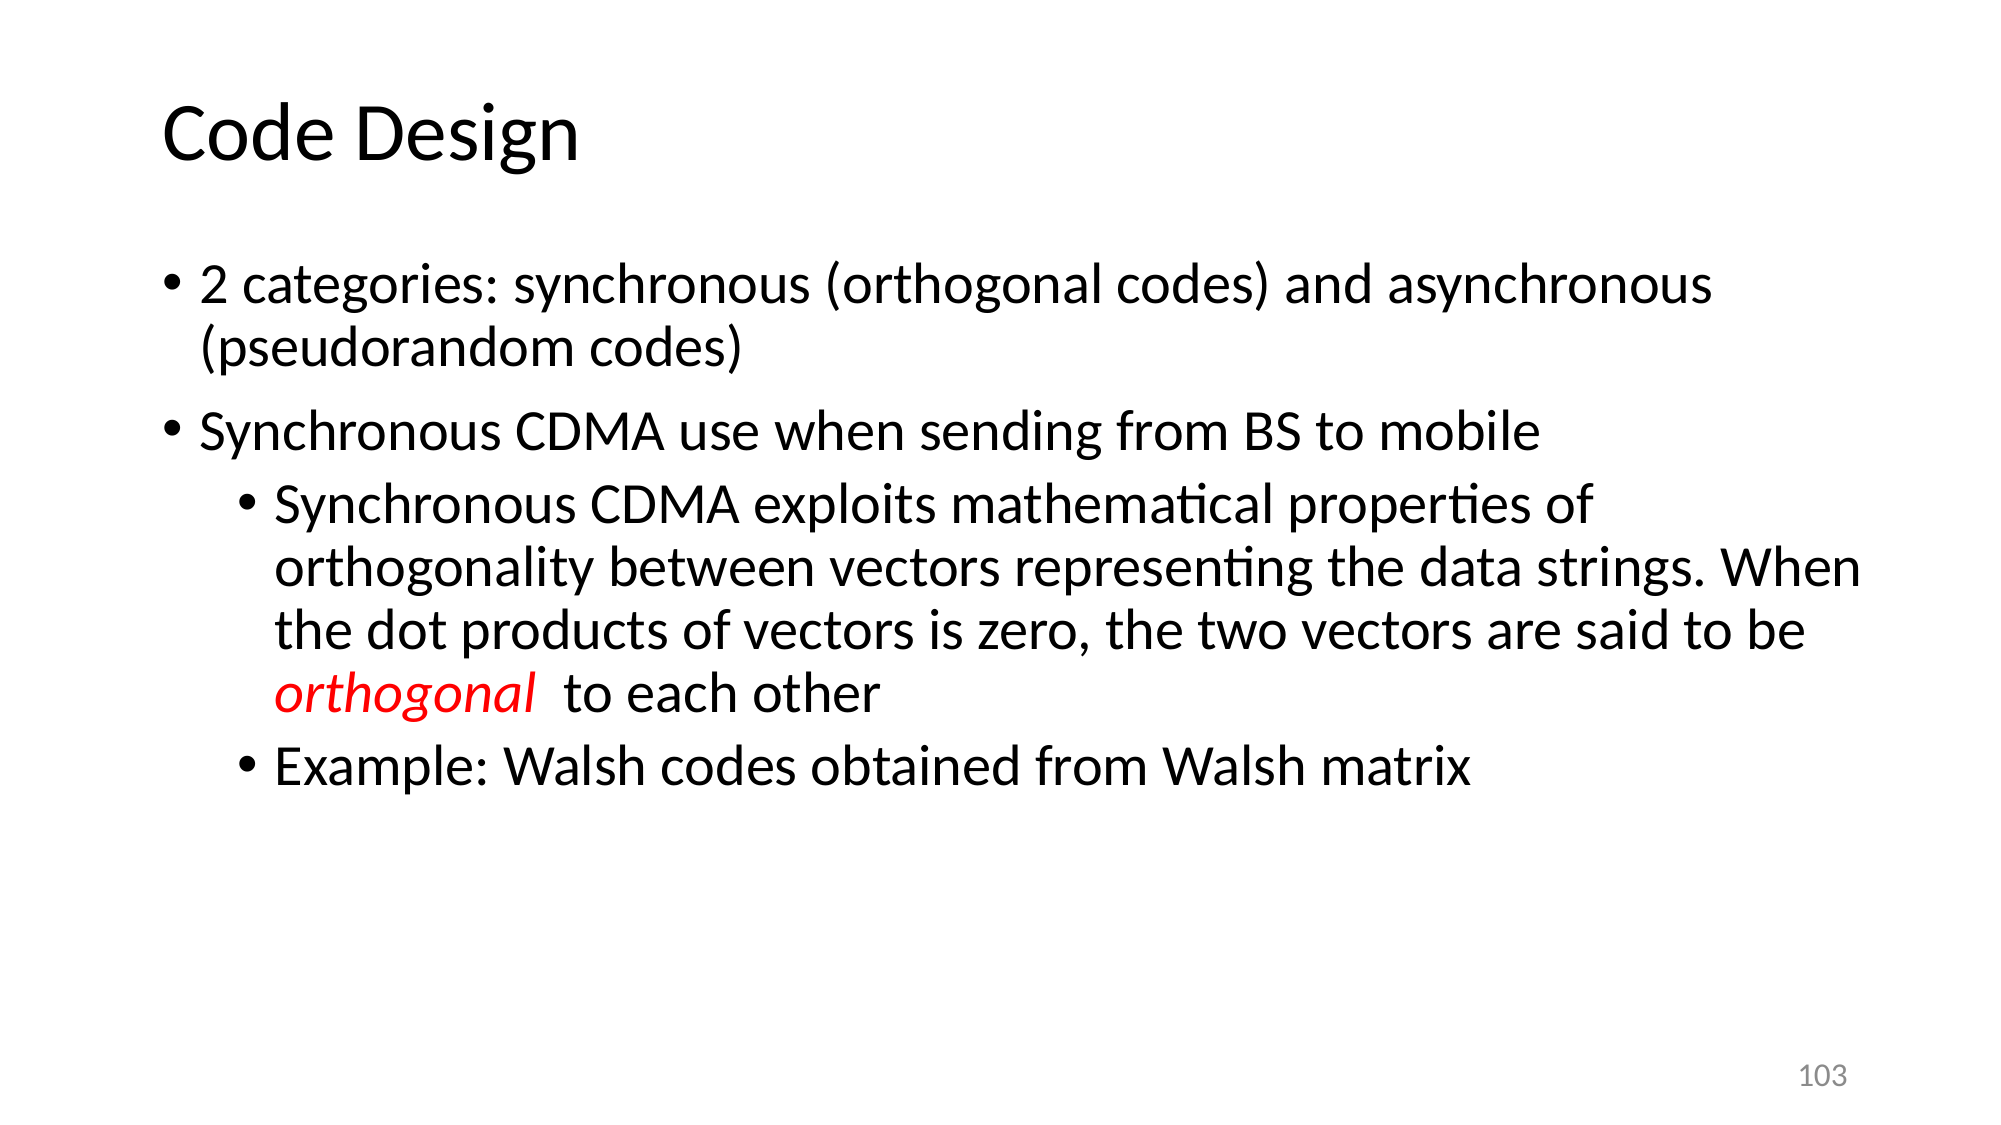

# Code Design
2 categories: synchronous (orthogonal codes) and asynchronous (pseudorandom codes)
Synchronous CDMA use when sending from BS to mobile
Synchronous CDMA exploits mathematical properties of orthogonality between vectors representing the data strings. When the dot products of vectors is zero, the two vectors are said to be orthogonal  to each other
Example: Walsh codes obtained from Walsh matrix
103